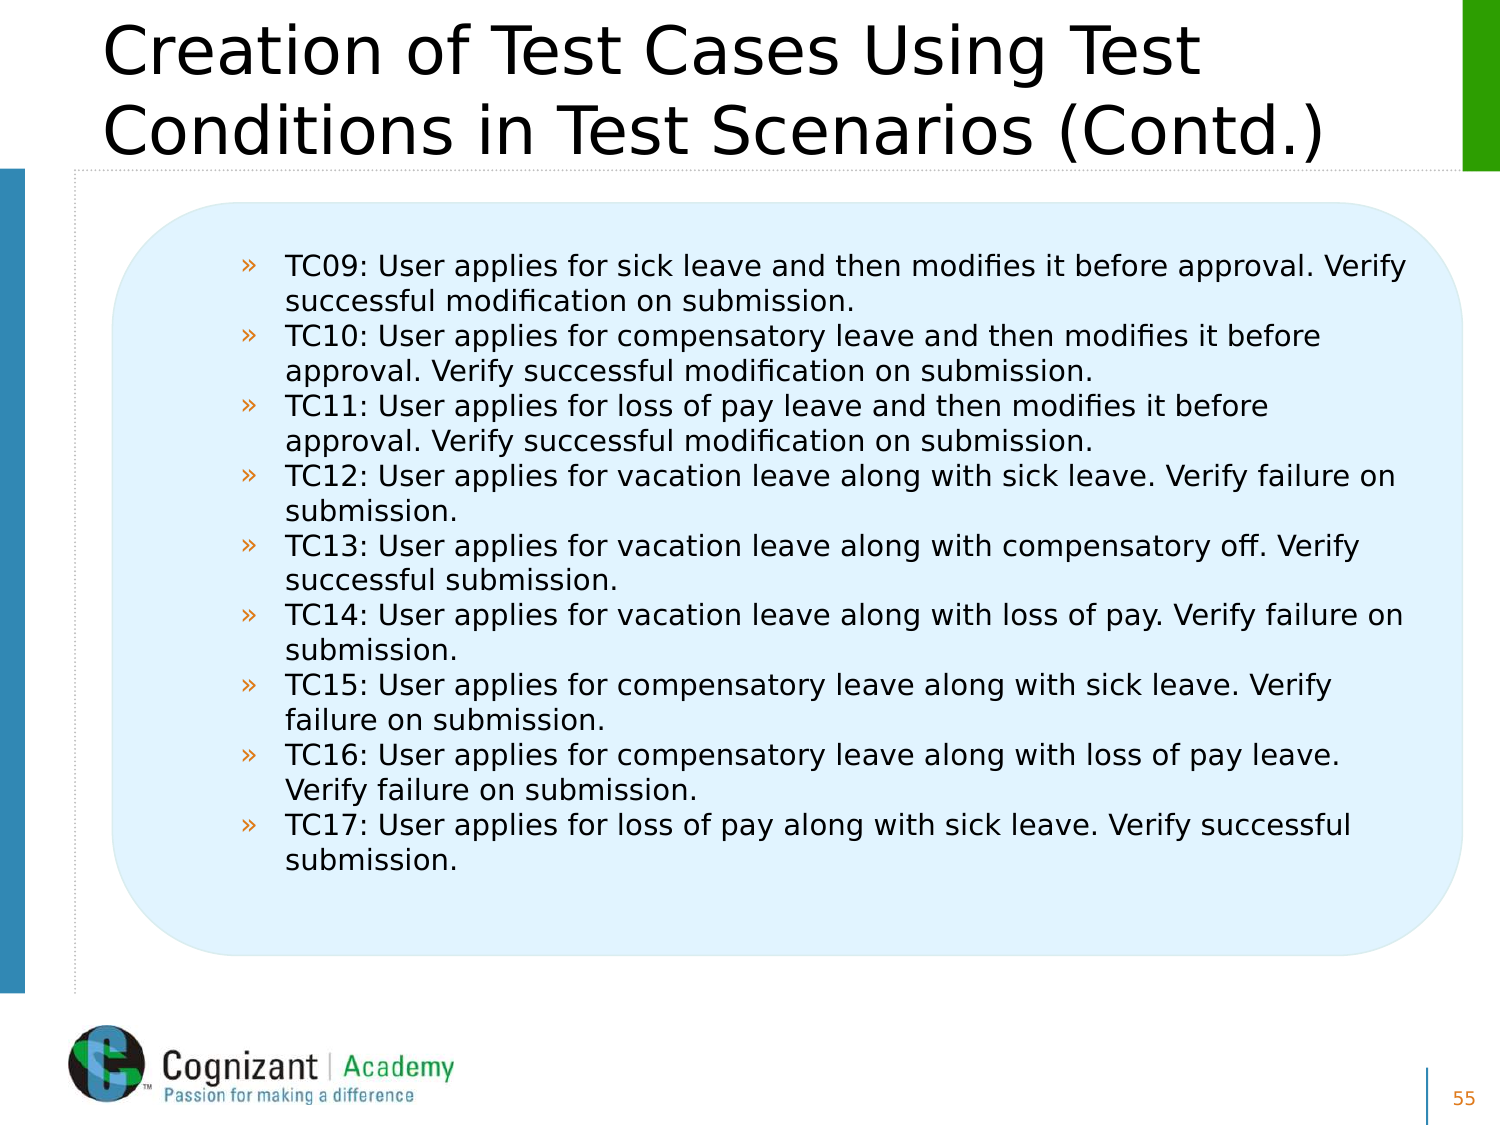

# Creation of Test Cases Using Test Conditions in Test Scenarios (Contd.)
TC09: User applies for sick leave and then modifies it before approval. Verify successful modification on submission.
TC10: User applies for compensatory leave and then modifies it before approval. Verify successful modification on submission.
TC11: User applies for loss of pay leave and then modifies it before approval. Verify successful modification on submission.
TC12: User applies for vacation leave along with sick leave. Verify failure on submission.
TC13: User applies for vacation leave along with compensatory off. Verify successful submission.
TC14: User applies for vacation leave along with loss of pay. Verify failure on submission.
TC15: User applies for compensatory leave along with sick leave. Verify failure on submission.
TC16: User applies for compensatory leave along with loss of pay leave. Verify failure on submission.
TC17: User applies for loss of pay along with sick leave. Verify successful submission.

55